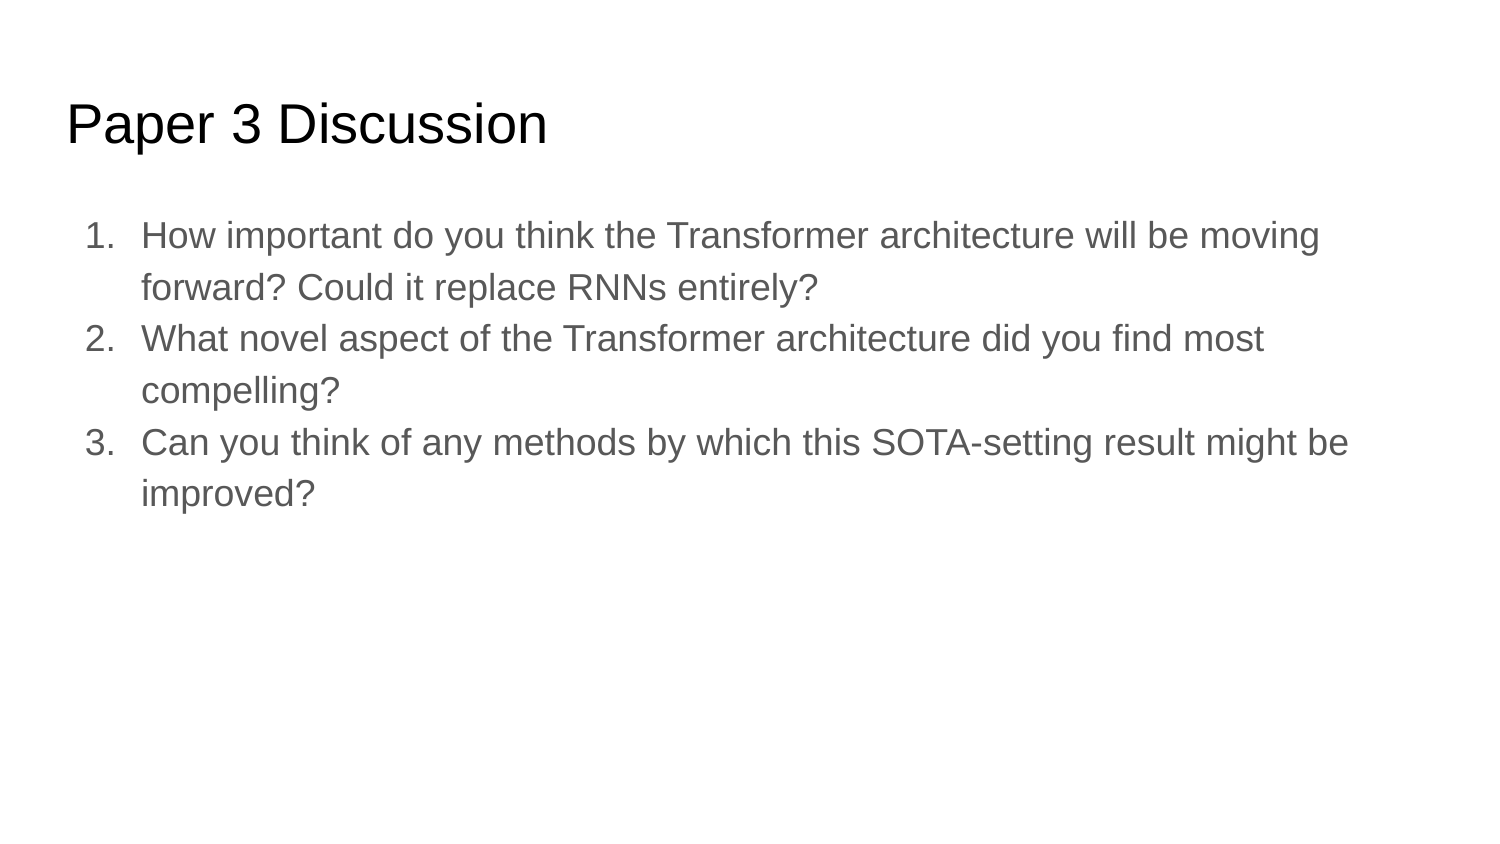

# Paper 3 Discussion
How important do you think the Transformer architecture will be moving forward? Could it replace RNNs entirely?
What novel aspect of the Transformer architecture did you find most compelling?
Can you think of any methods by which this SOTA-setting result might be improved?